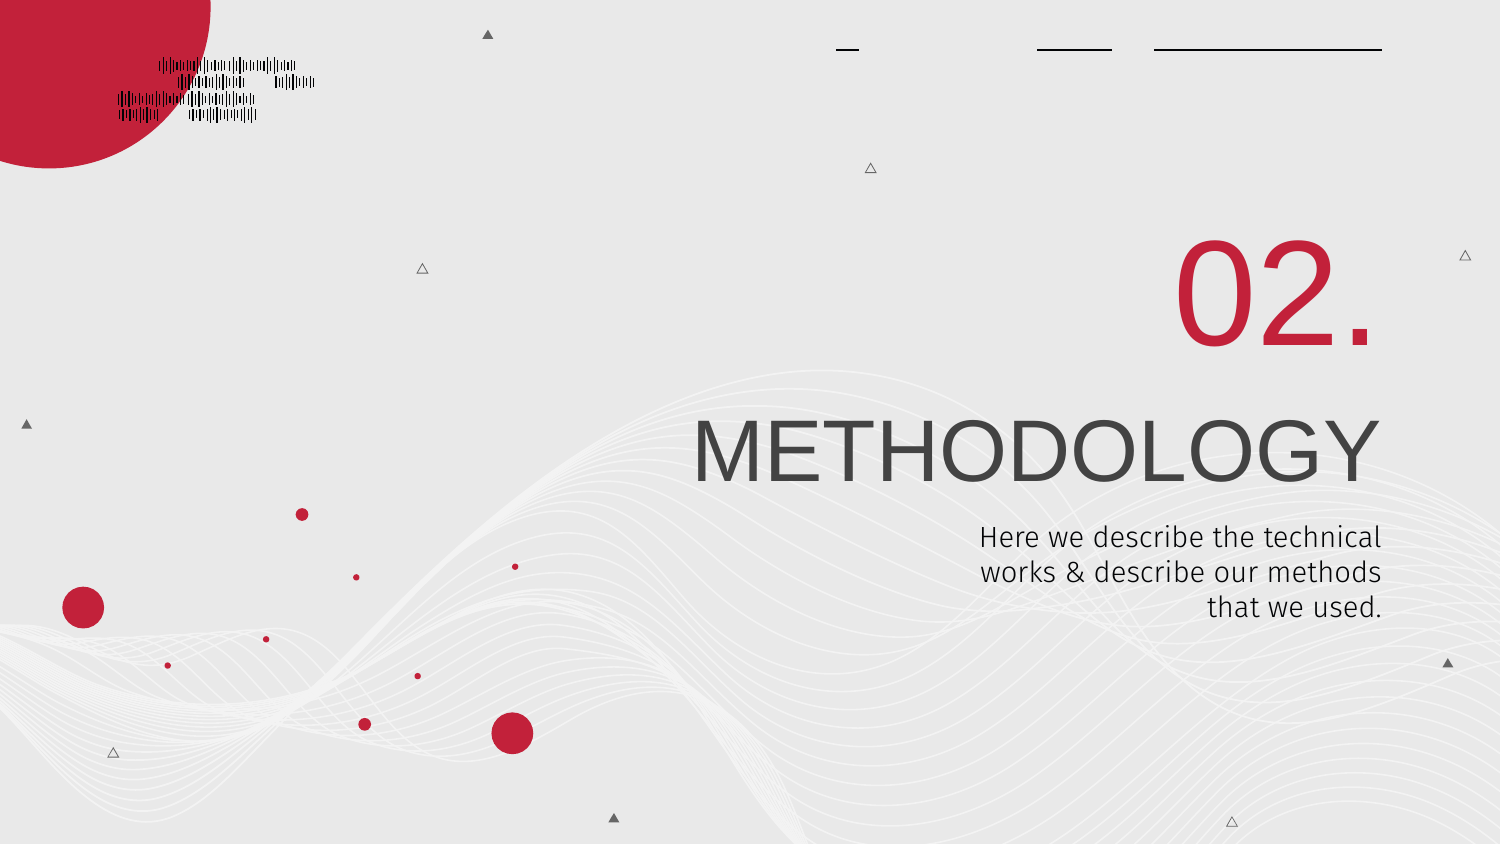

02.
# METHODOLOGY
Here we describe the technical works & describe our methods that we used.